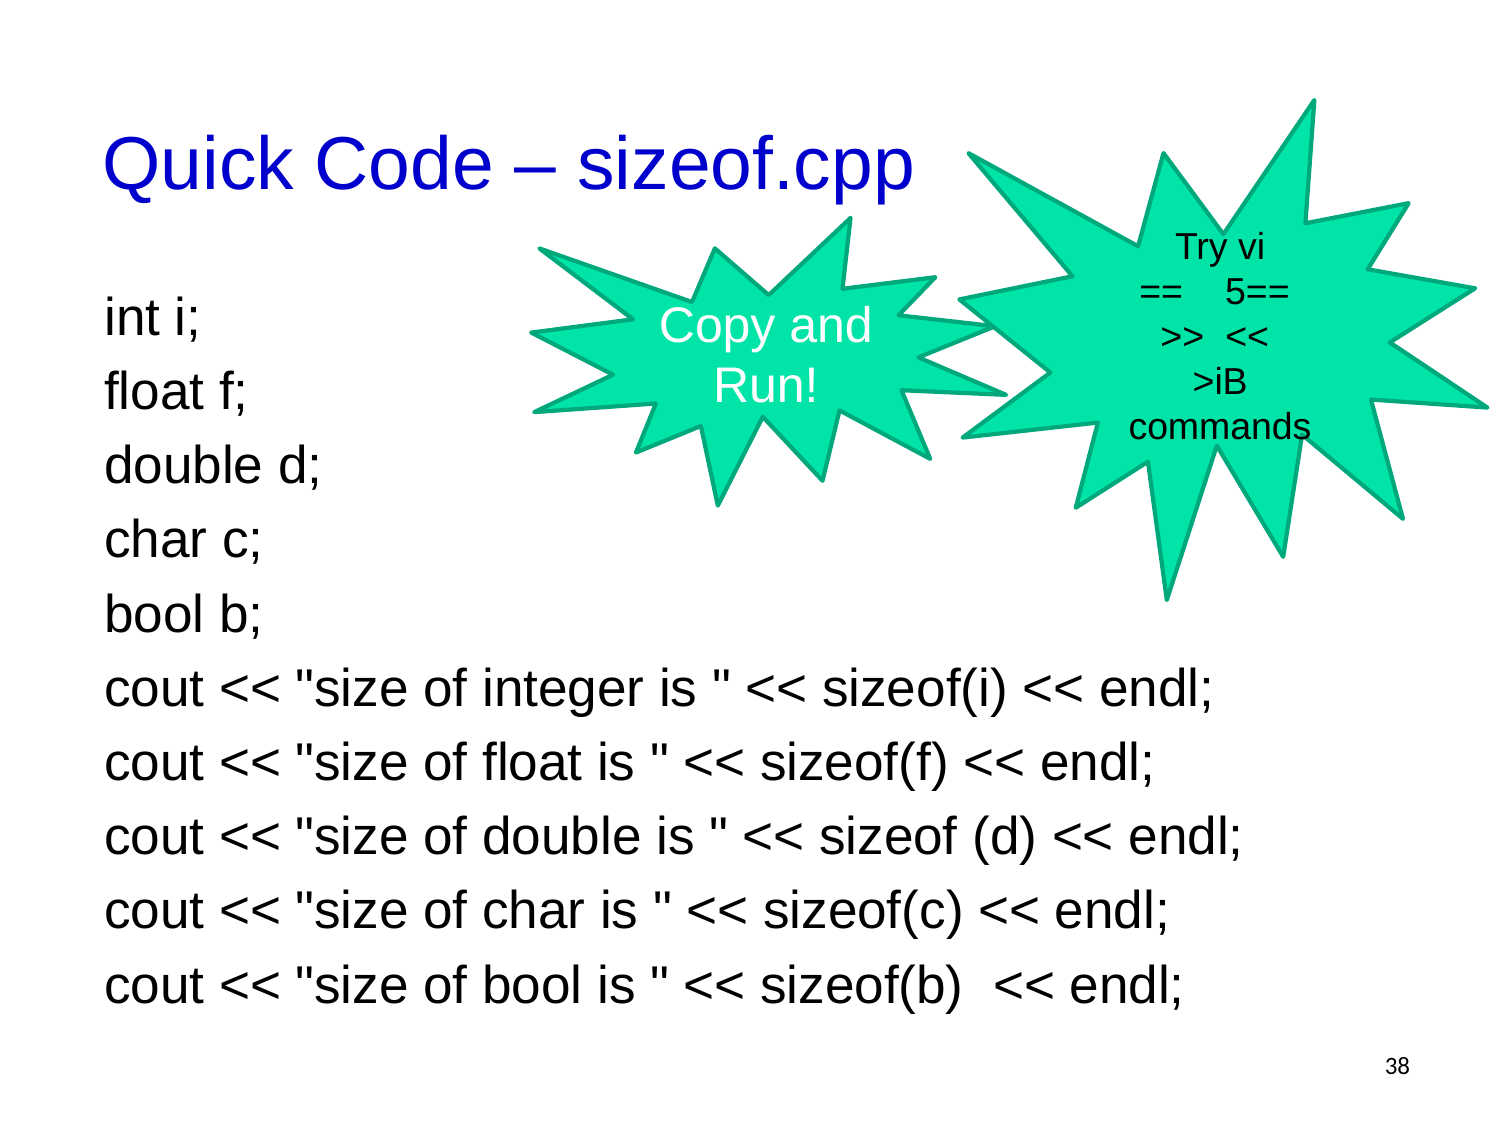

# Quick Code – sizeof.cpp
Try vi
==    5==
>>  <<
>iB
commands
Copy and Run!
int i;
float f;
double d;
char c;
bool b;
cout << "size of integer is " << sizeof(i) << endl;
cout << "size of float is " << sizeof(f) << endl;
cout << "size of double is " << sizeof (d) << endl;
cout << "size of char is " << sizeof(c) << endl;
cout << "size of bool is " << sizeof(b)  << endl;
38